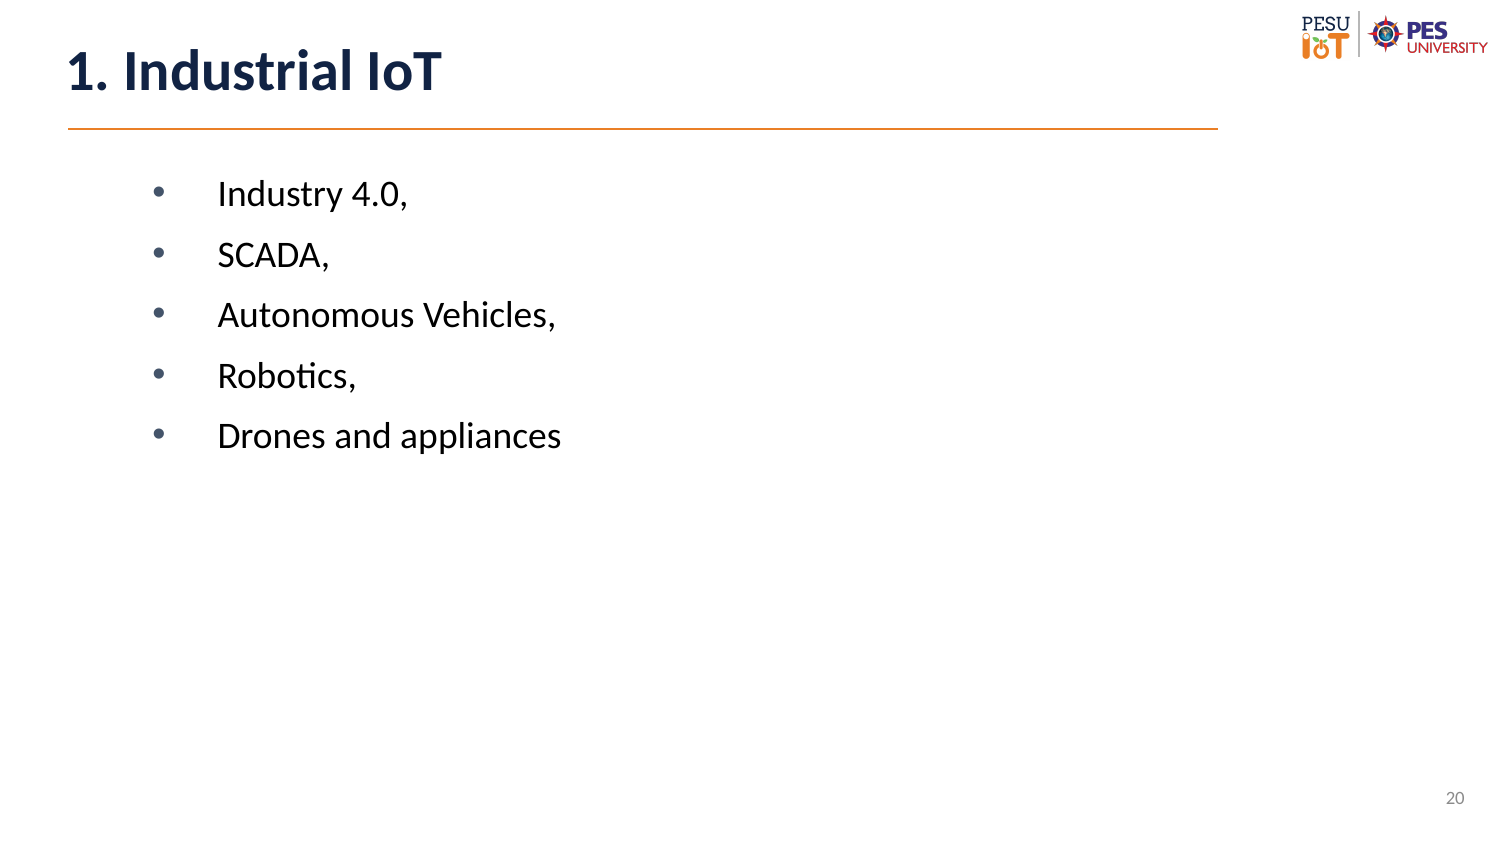

# 1. Industrial IoT
Industry 4.0,
SCADA,
Autonomous Vehicles,
Robotics,
Drones and appliances

20